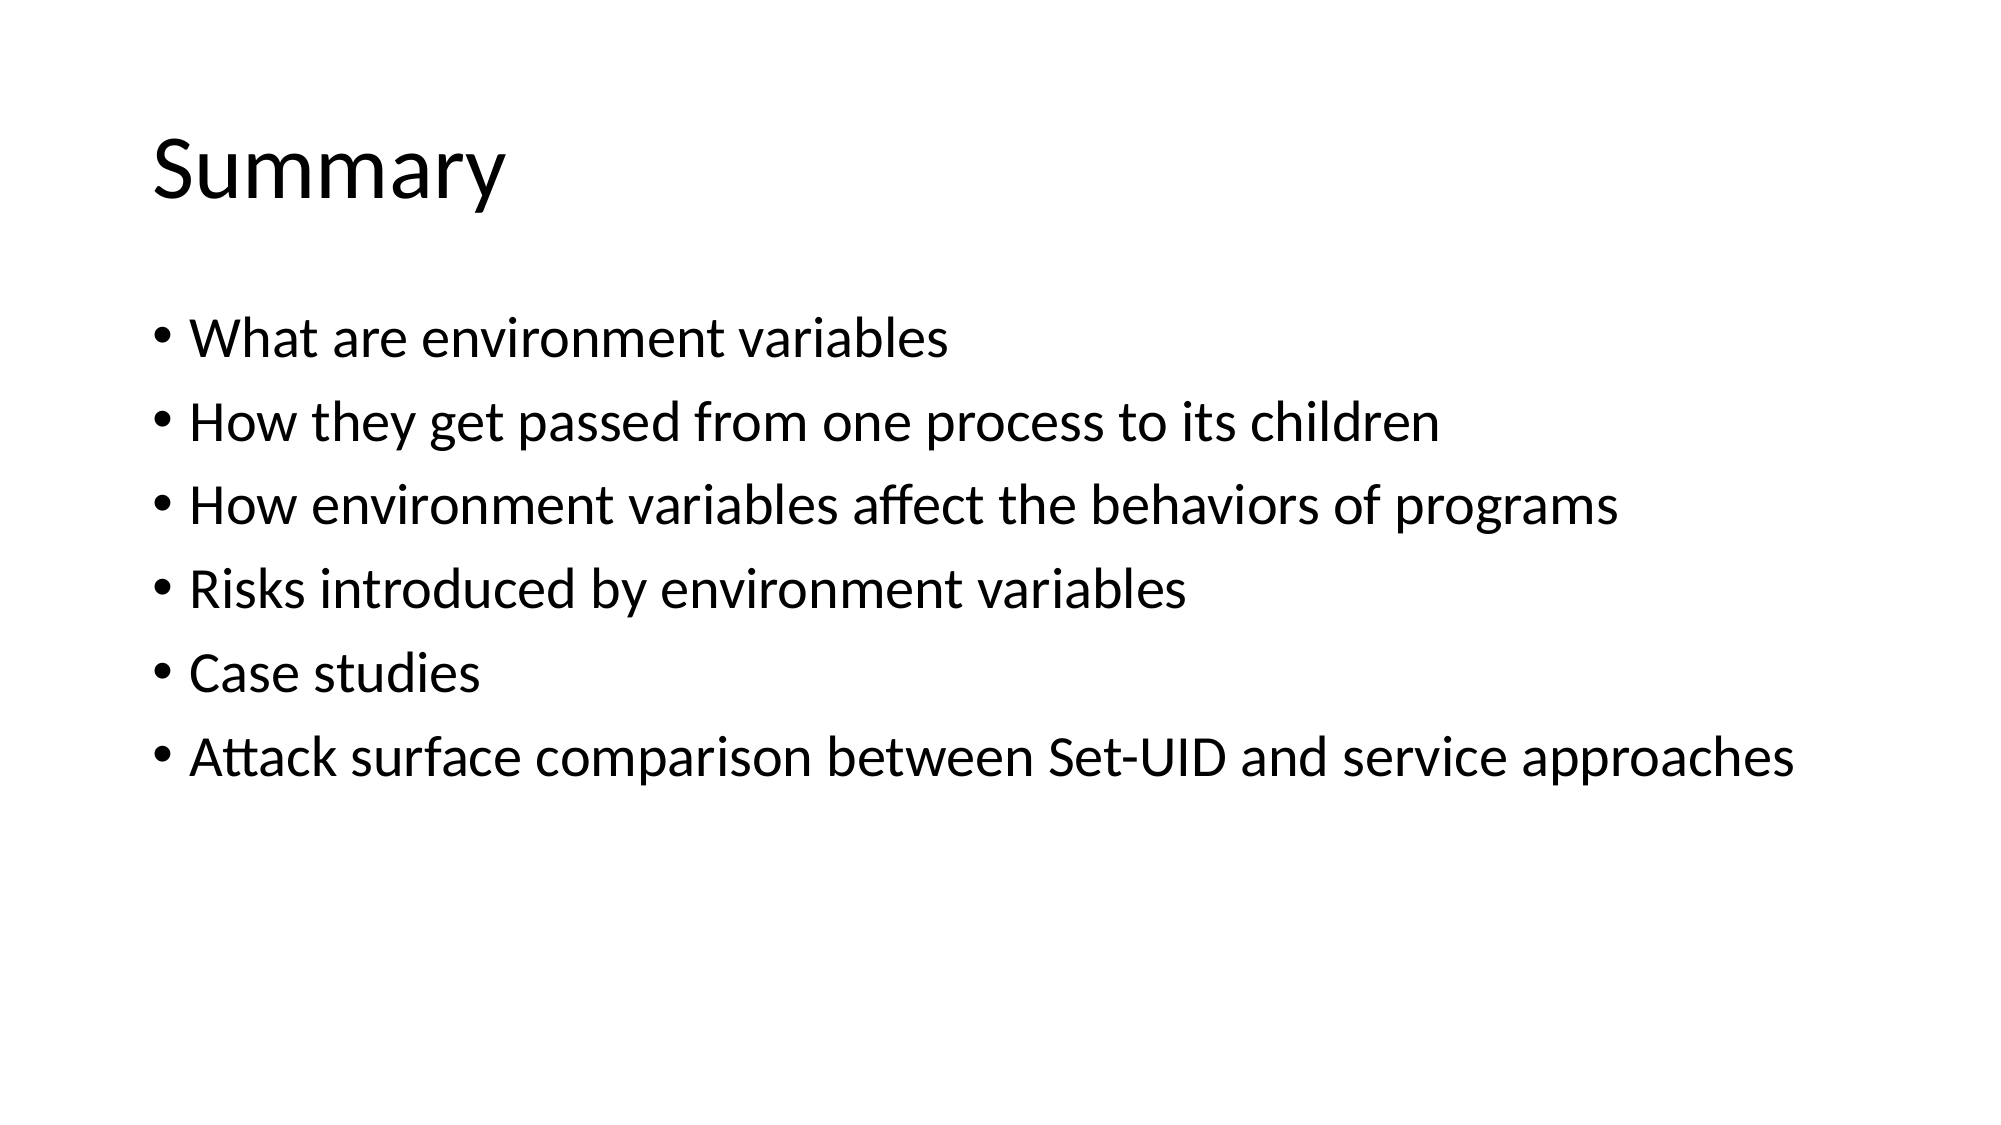

# Summary
What are environment variables
How they get passed from one process to its children
How environment variables affect the behaviors of programs
Risks introduced by environment variables
Case studies
Attack surface comparison between Set-UID and service approaches